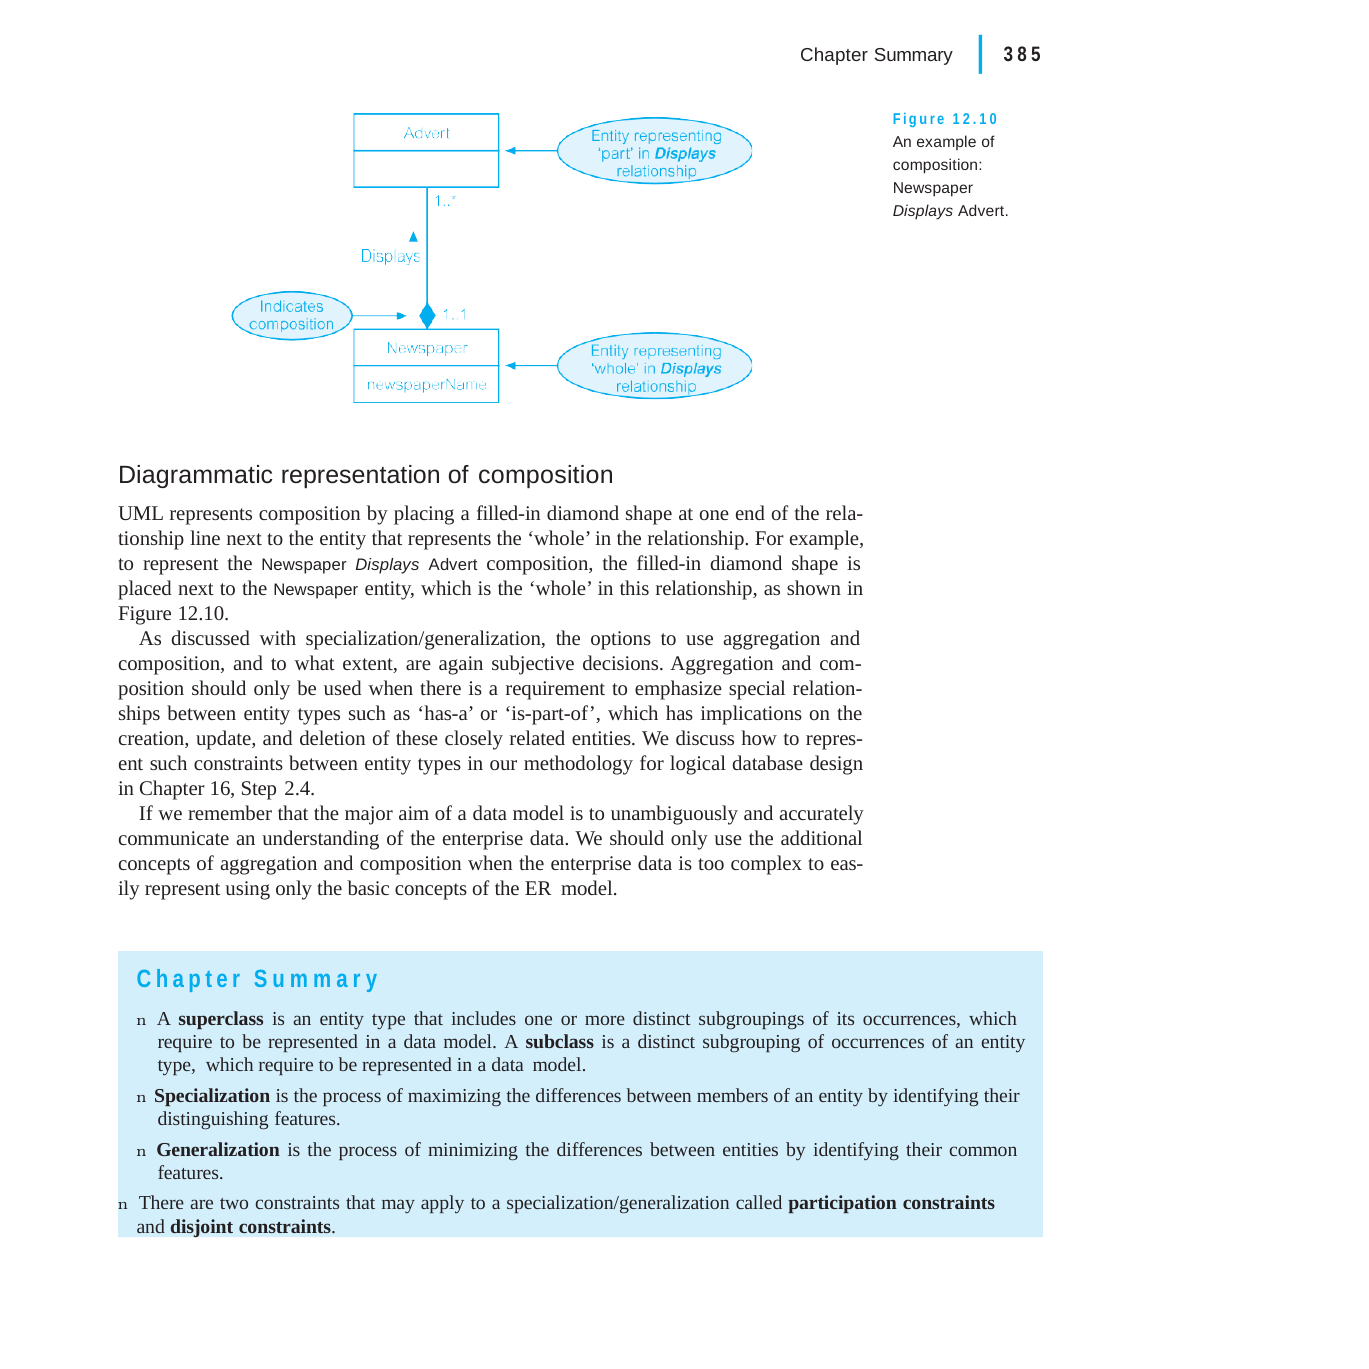

|
Chapter Summary	385
Figure 12.10  An example of  composition:  Newspaper  Displays Advert.

Diagrammatic representation of composition
UML represents composition by placing a filled-in diamond shape at one end of the rela-  tionship line next to the entity that represents the ‘whole’ in the relationship. For example,  to represent the Newspaper Displays Advert composition, the filled-in diamond shape is  placed next to the Newspaper entity, which is the ‘whole’ in this relationship, as shown in  Figure 12.10.
As discussed with specialization/generalization, the options to use aggregation and  composition, and to what extent, are again subjective decisions. Aggregation and com-  position should only be used when there is a requirement to emphasize special relation-  ships between entity types such as ‘has-a’ or ‘is-part-of’, which has implications on the  creation, update, and deletion of these closely related entities. We discuss how to repres-  ent such constraints between entity types in our methodology for logical database design  in Chapter 16, Step 2.4.
If we remember that the major aim of a data model is to unambiguously and accurately  communicate an understanding of the enterprise data. We should only use the additional  concepts of aggregation and composition when the enterprise data is too complex to eas-  ily represent using only the basic concepts of the ER model.
Chapter Summary
n A superclass is an entity type that includes one or more distinct subgroupings of its occurrences, which  require to be represented in a data model. A subclass is a distinct subgrouping of occurrences of an entity type,  which require to be represented in a data model.
n Specialization is the process of maximizing the differences between members of an entity by identifying their  distinguishing features.
n Generalization is the process of minimizing the differences between entities by identifying their common  features.
n There are two constraints that may apply to a specialization/generalization called participation constraints
and disjoint constraints.